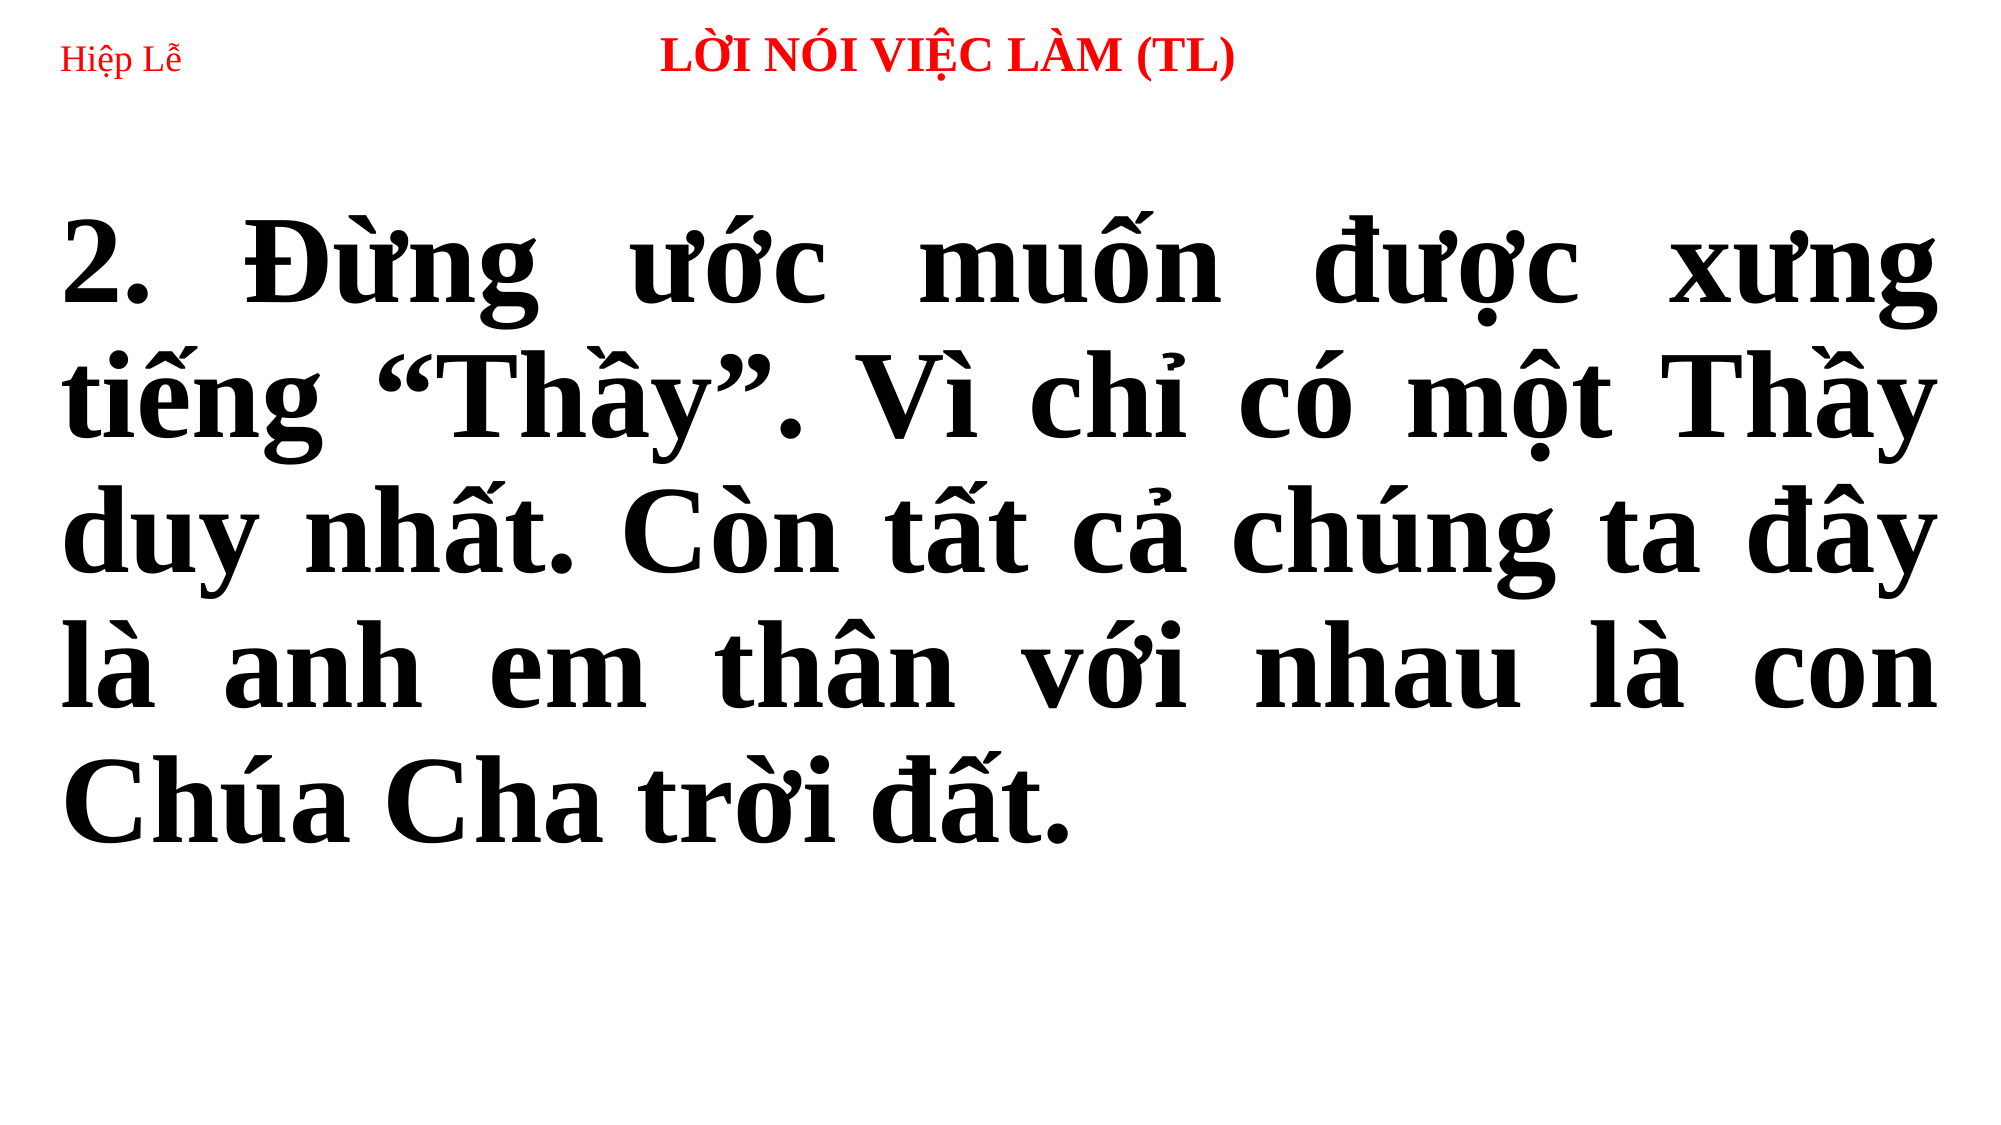

# Hiệp Lễ                                      	LỜI NÓI VIỆC LÀM (TL)
2. Đừng ước muốn được xưng tiếng “Thầy”. Vì chỉ có một Thầy duy nhất. Còn tất cả chúng ta đây là anh em thân với nhau là con Chúa Cha trời đất.